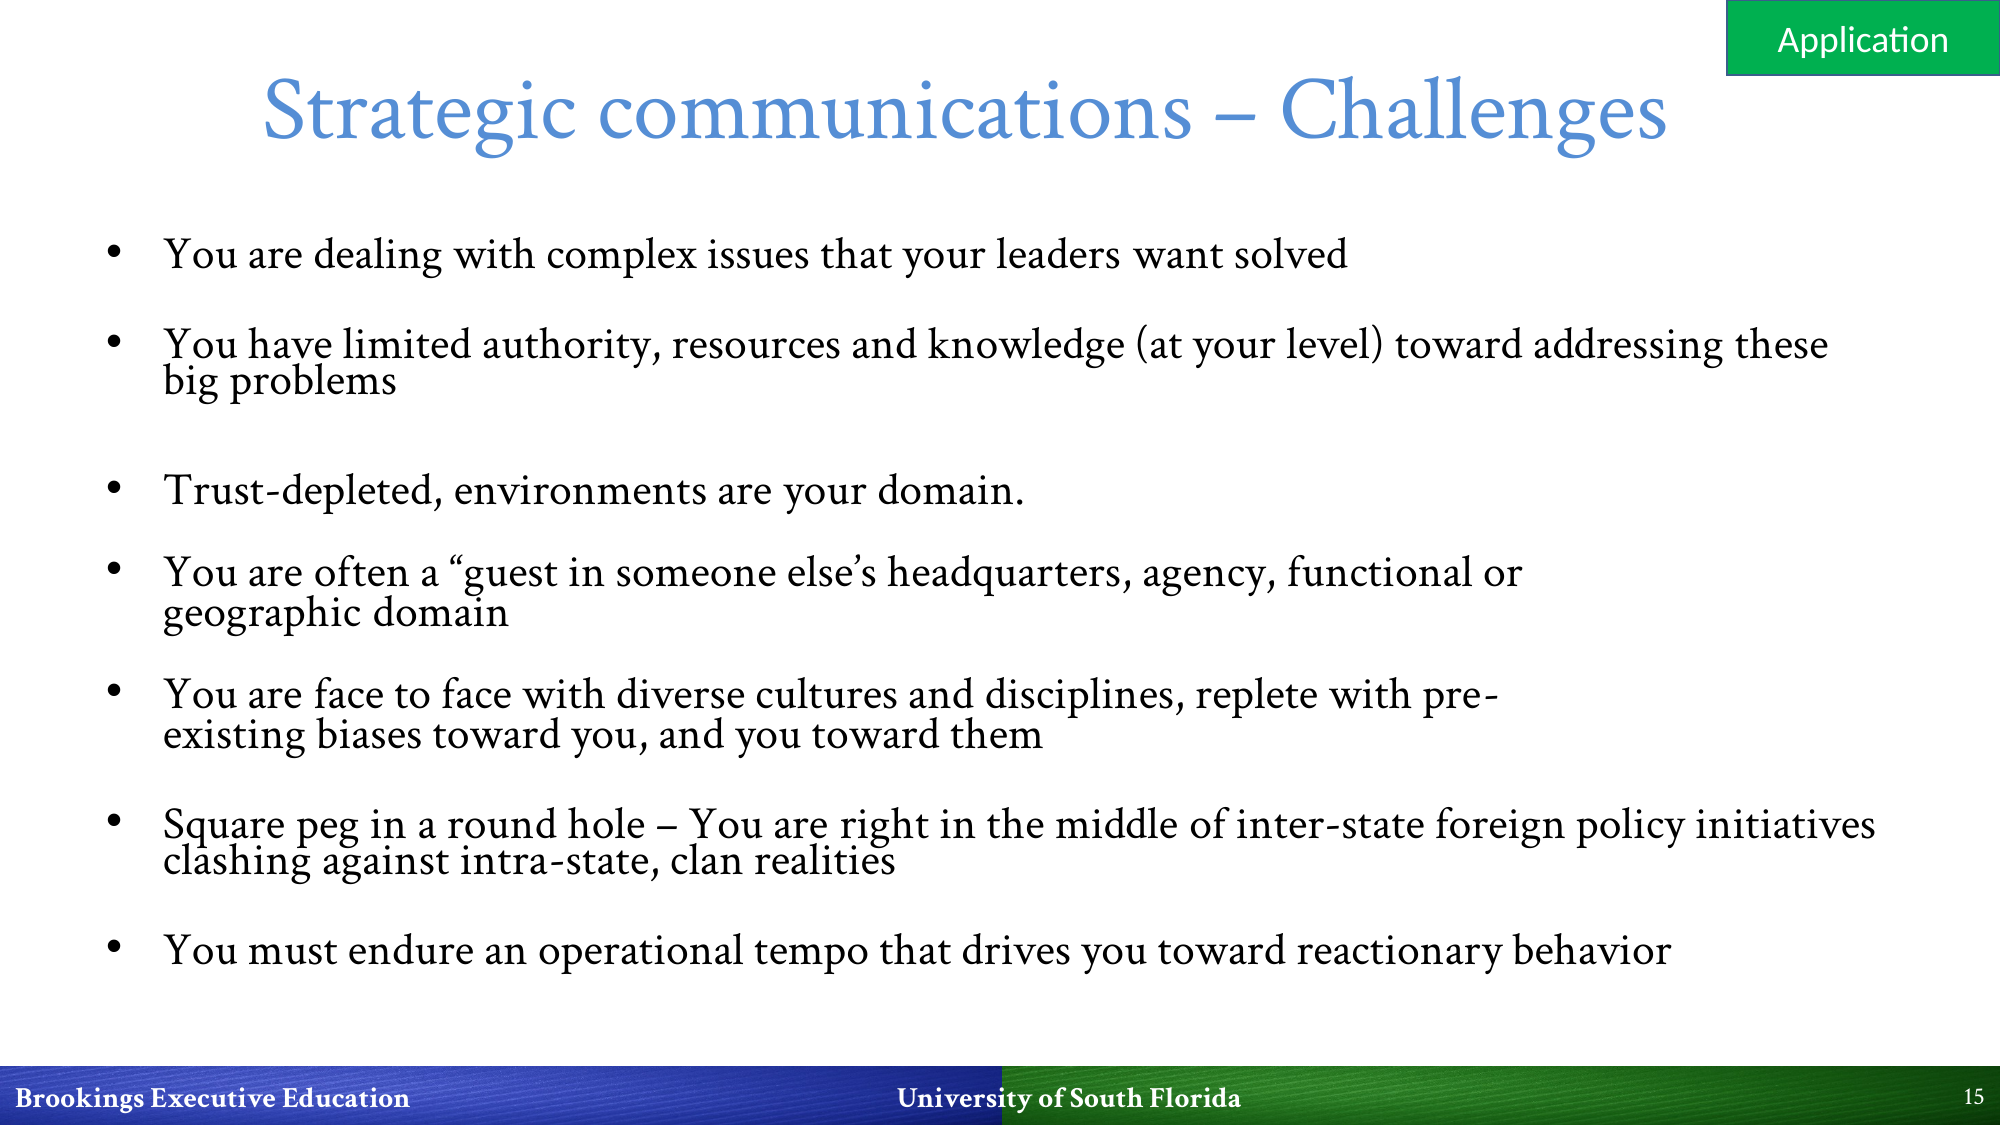

# Strategic communications – Challenges
Application

You are dealing with complex issues that your leaders want solved

You have limited authority, resources and knowledge (at your level) toward addressing these big problems

Trust-depleted, environments are your domain.

You are often a “guest in someone else’s headquarters, agency, functional or
geographic domain

You are face to face with diverse cultures and disciplines, replete with pre-
existing biases toward you, and you toward them

Square peg in a round hole – You are right in the middle of inter-state foreign policy initiatives clashing against intra-state, clan realities

You must endure an operational tempo that drives you toward reactionary behavior

15
Brookings Executive Education                              		                University of South Florida